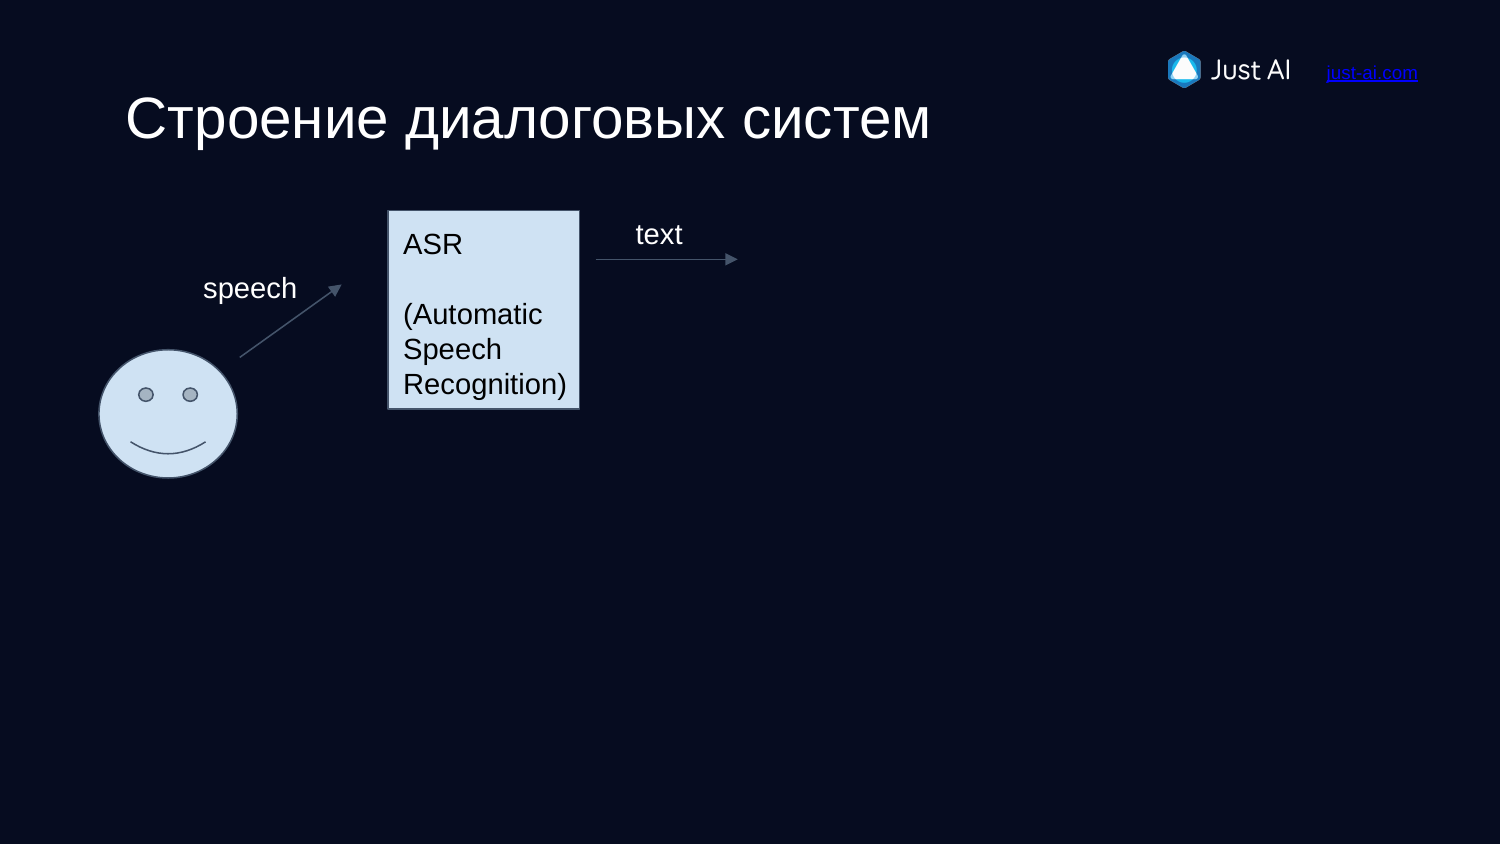

Строение диалоговых систем

text

ASR

(Automatic
Speech
Recognition)
speech